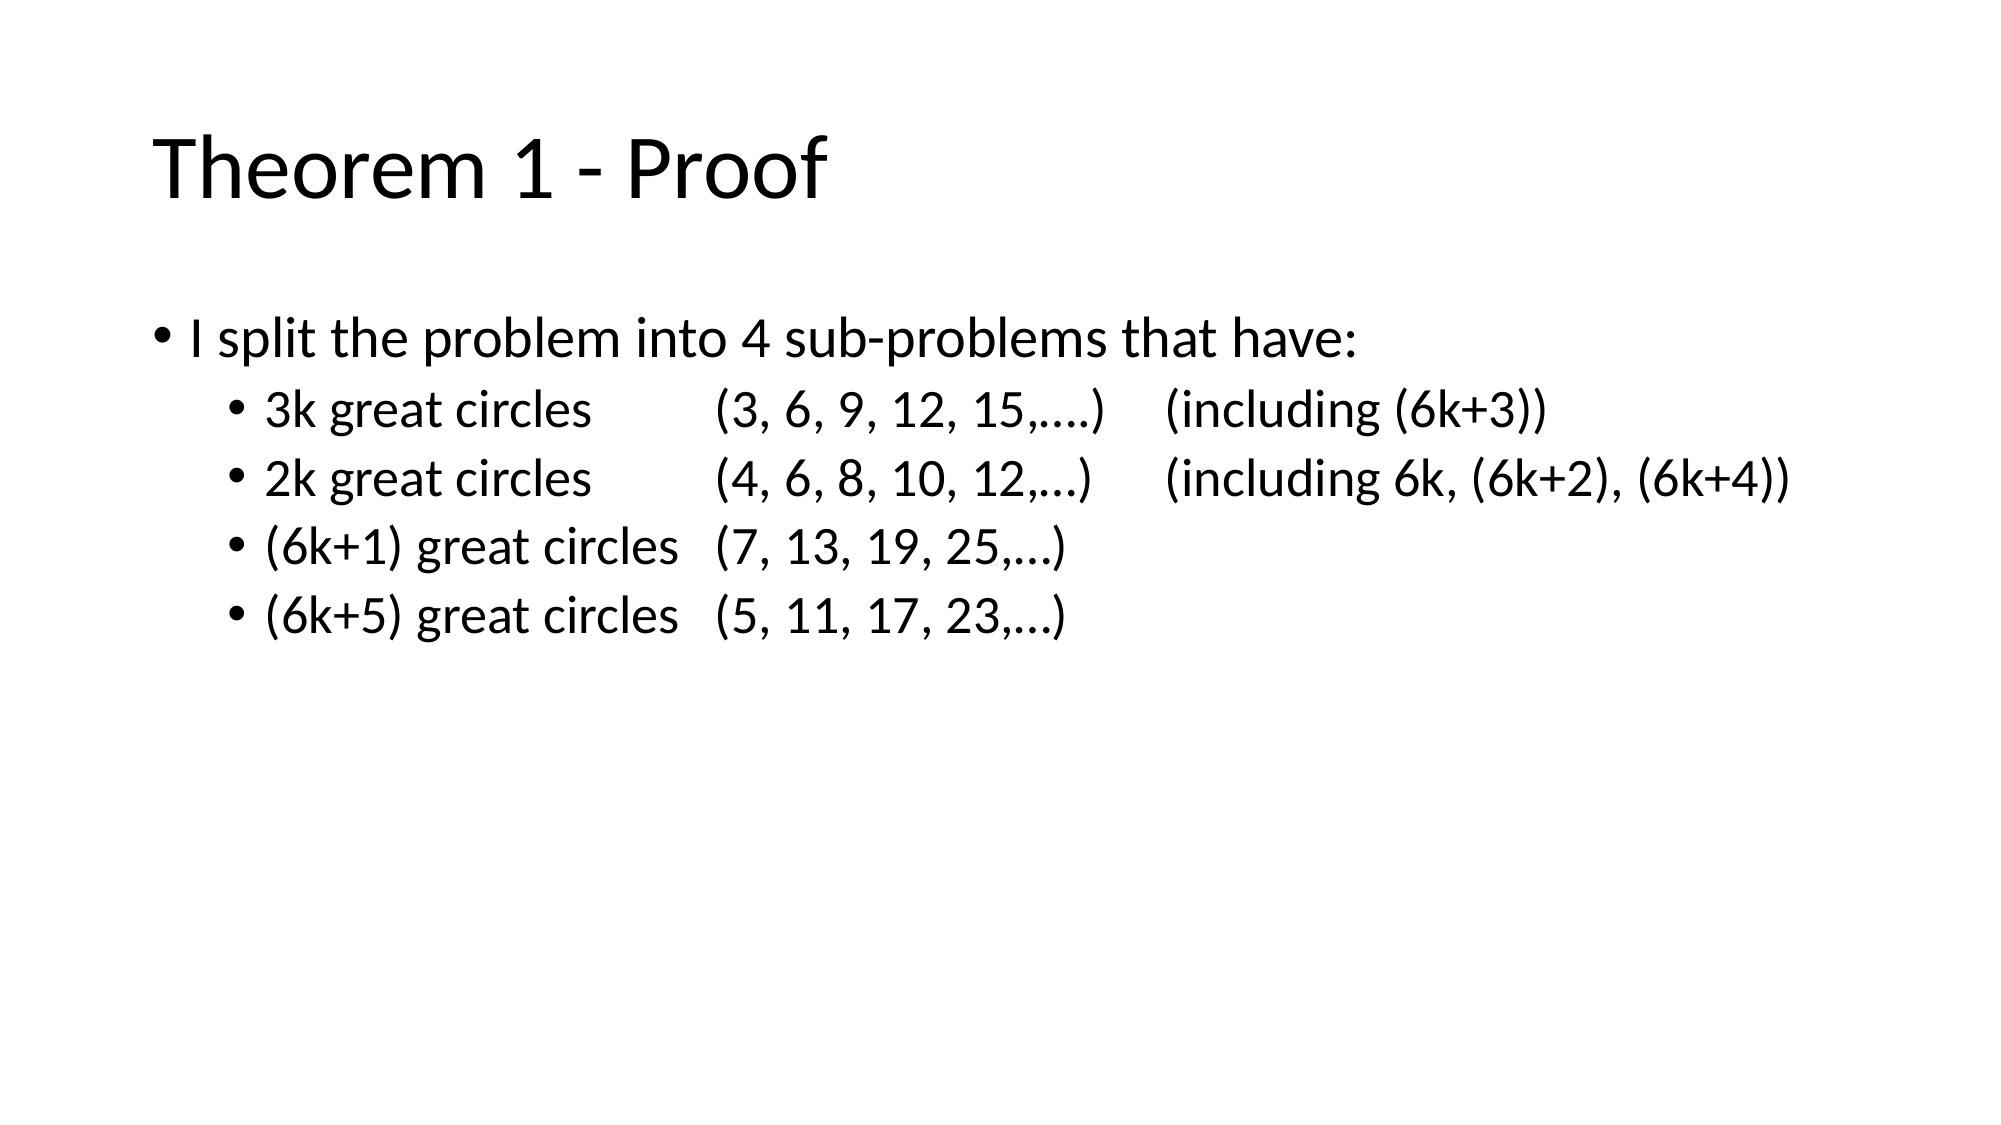

# Theorem 1 - Proof
I split the problem into 4 sub-problems that have:
3k great circles  	(3, 6, 9, 12, 15,….)   	(including (6k+3))
2k great circles 	(4, 6, 8, 10, 12,…)	(including 6k, (6k+2), (6k+4))
(6k+1) great circles	(7, 13, 19, 25,…)
(6k+5) great circles	(5, 11, 17, 23,…)